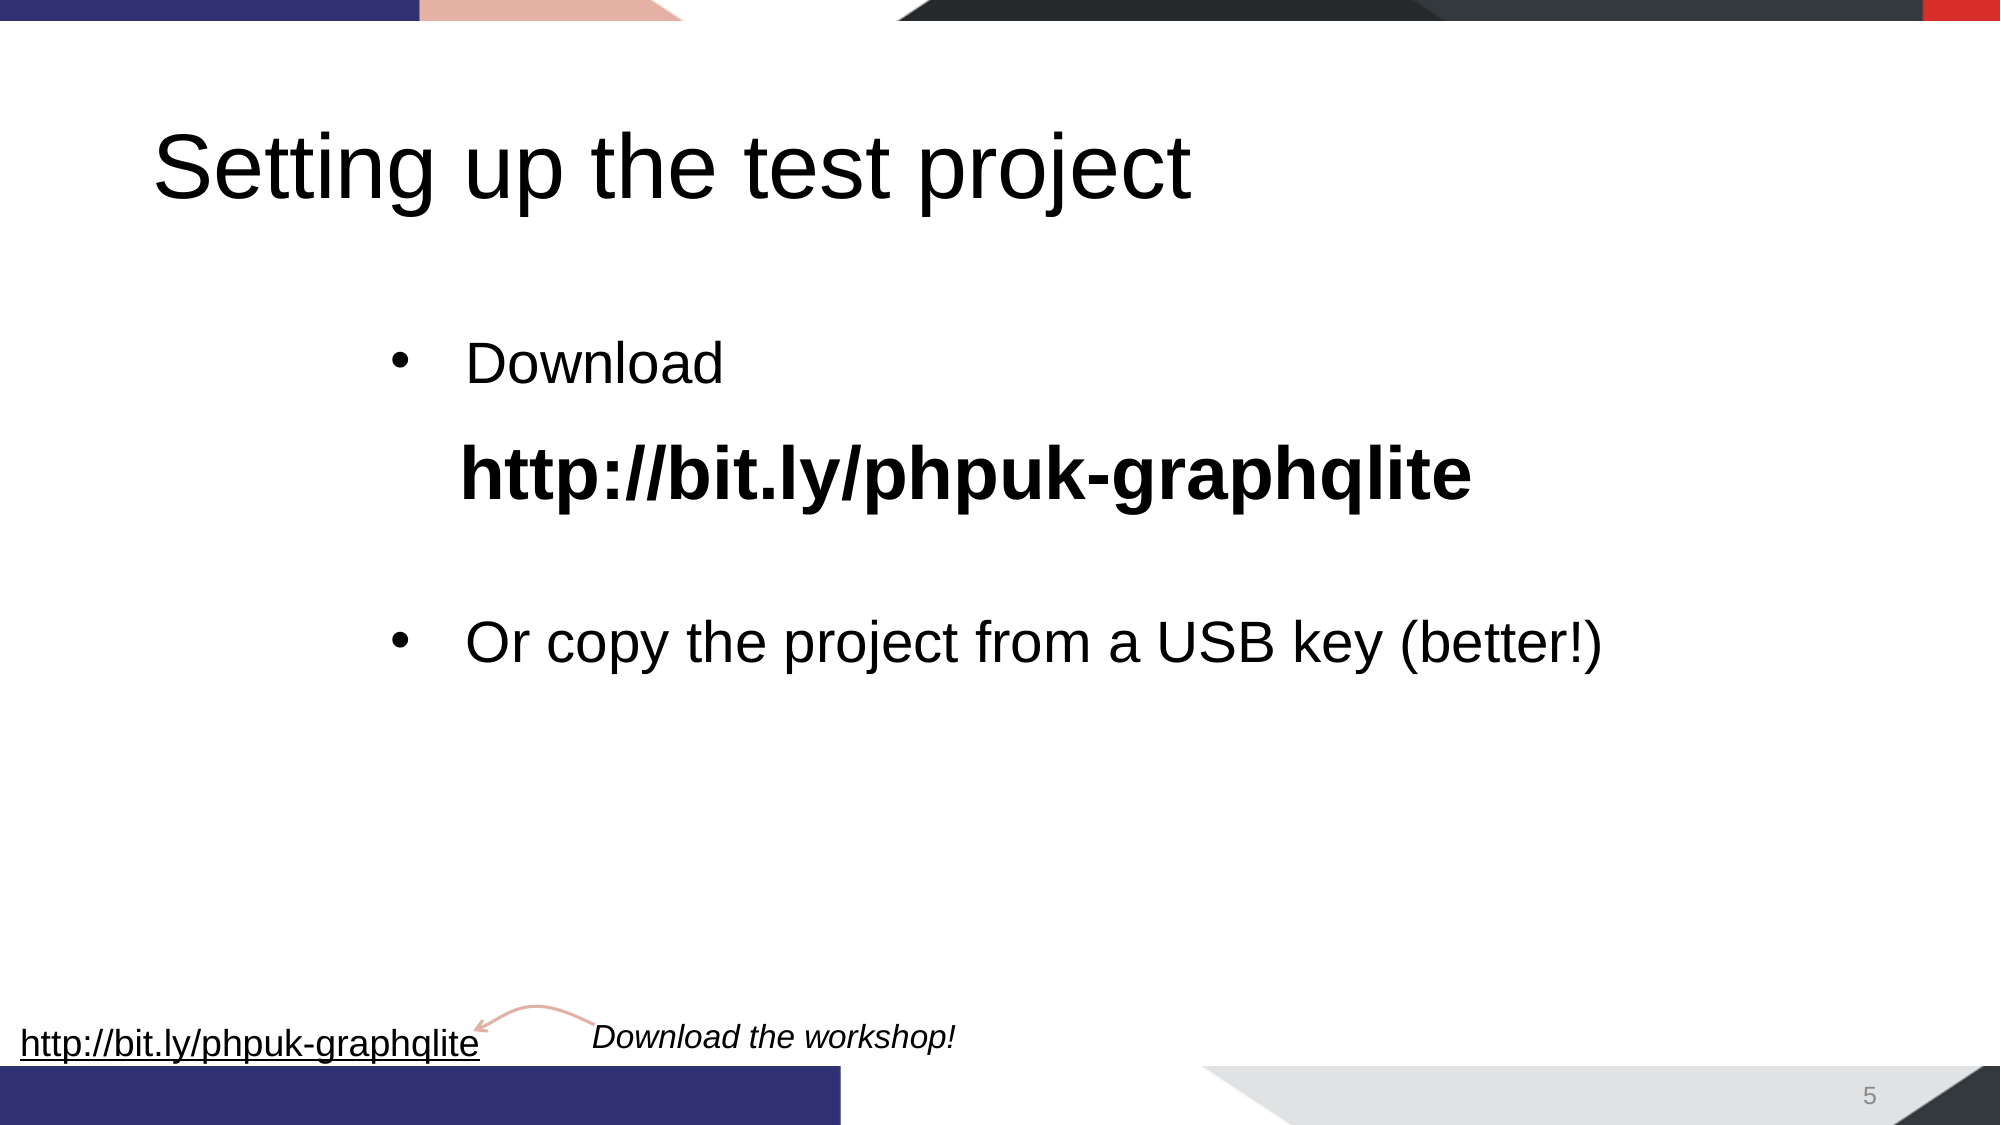

# Setting up the test project
Download

Or copy the project from a USB key (better!)
http://bit.ly/phpuk-graphqlite

5